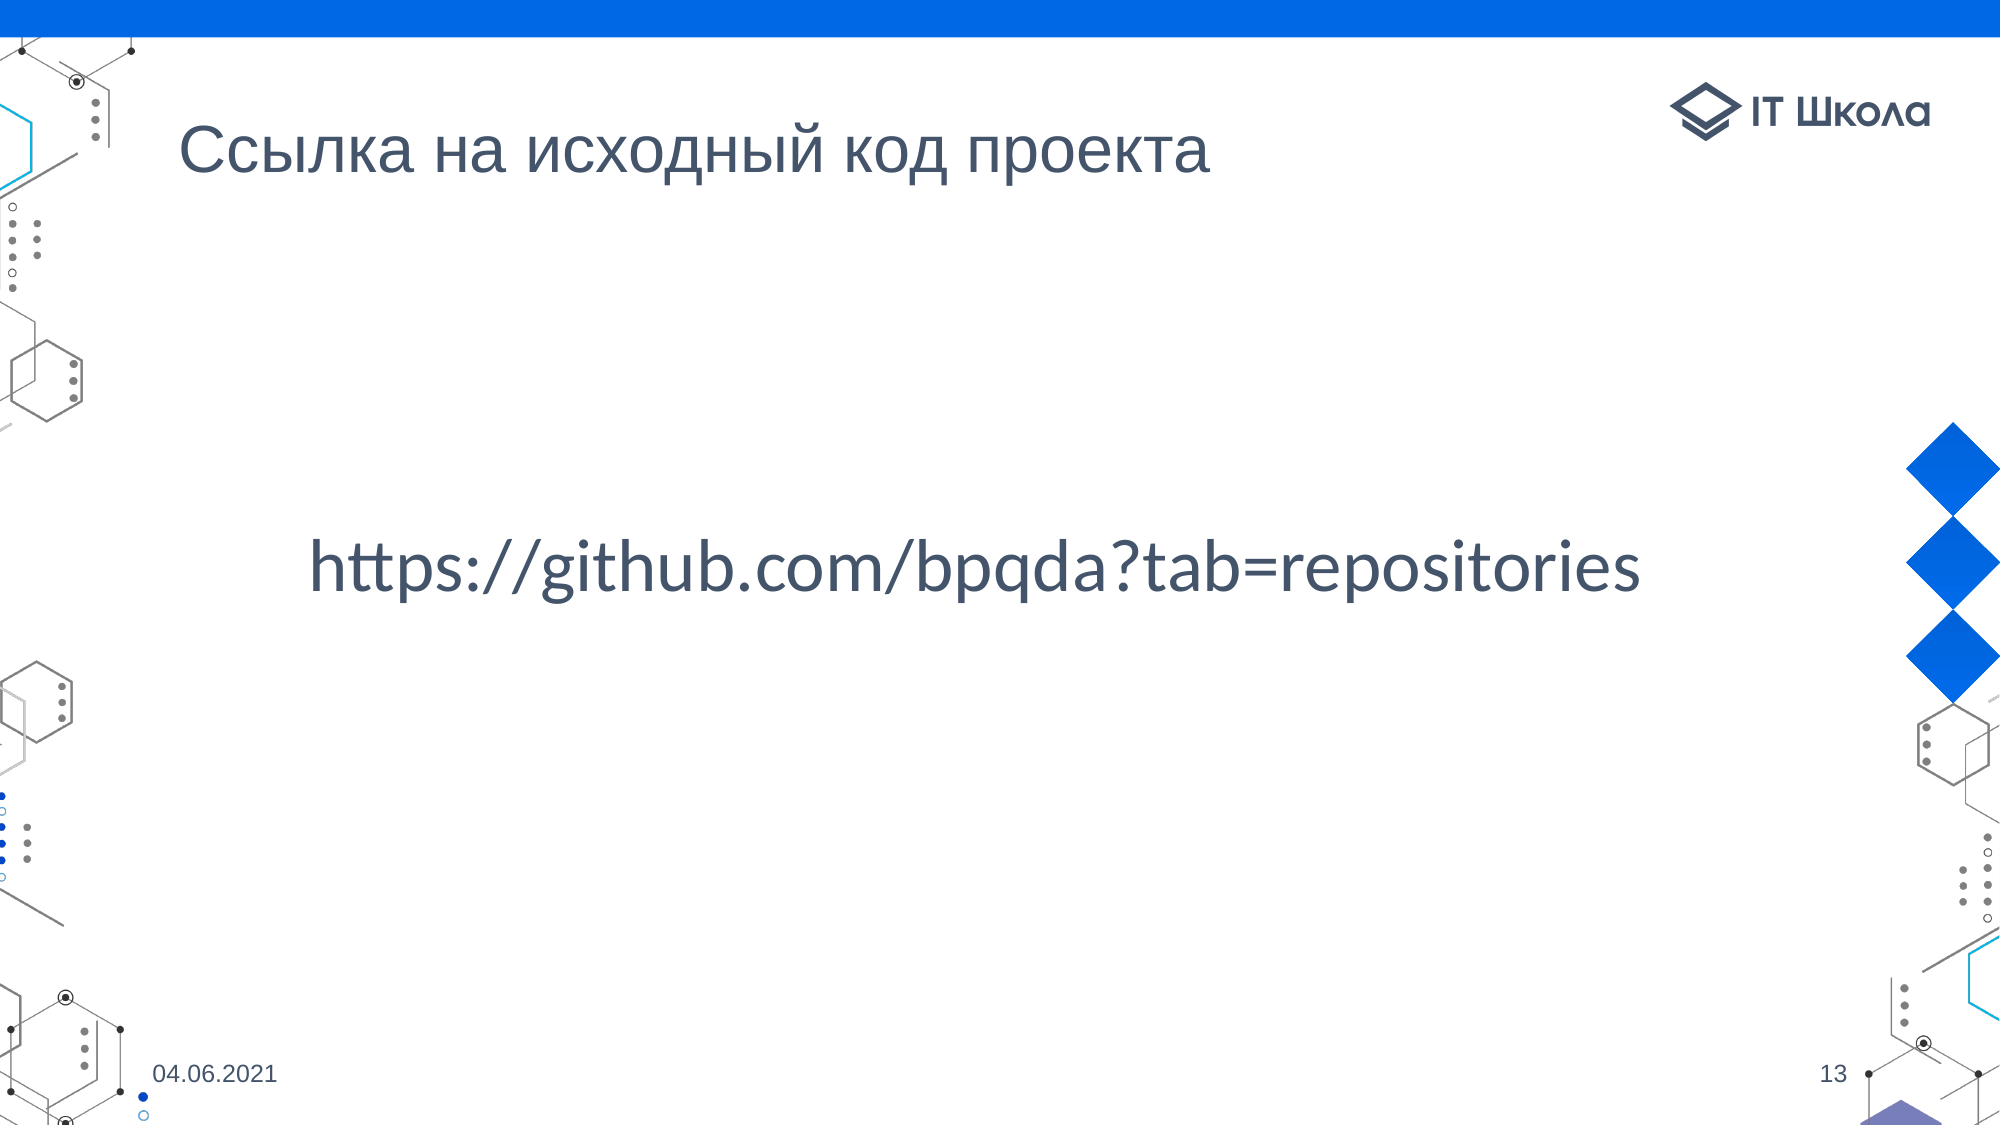

# Ссылка на исходный код проекта
https://github.com/bpqda?tab=repositories
04.06.2021
13